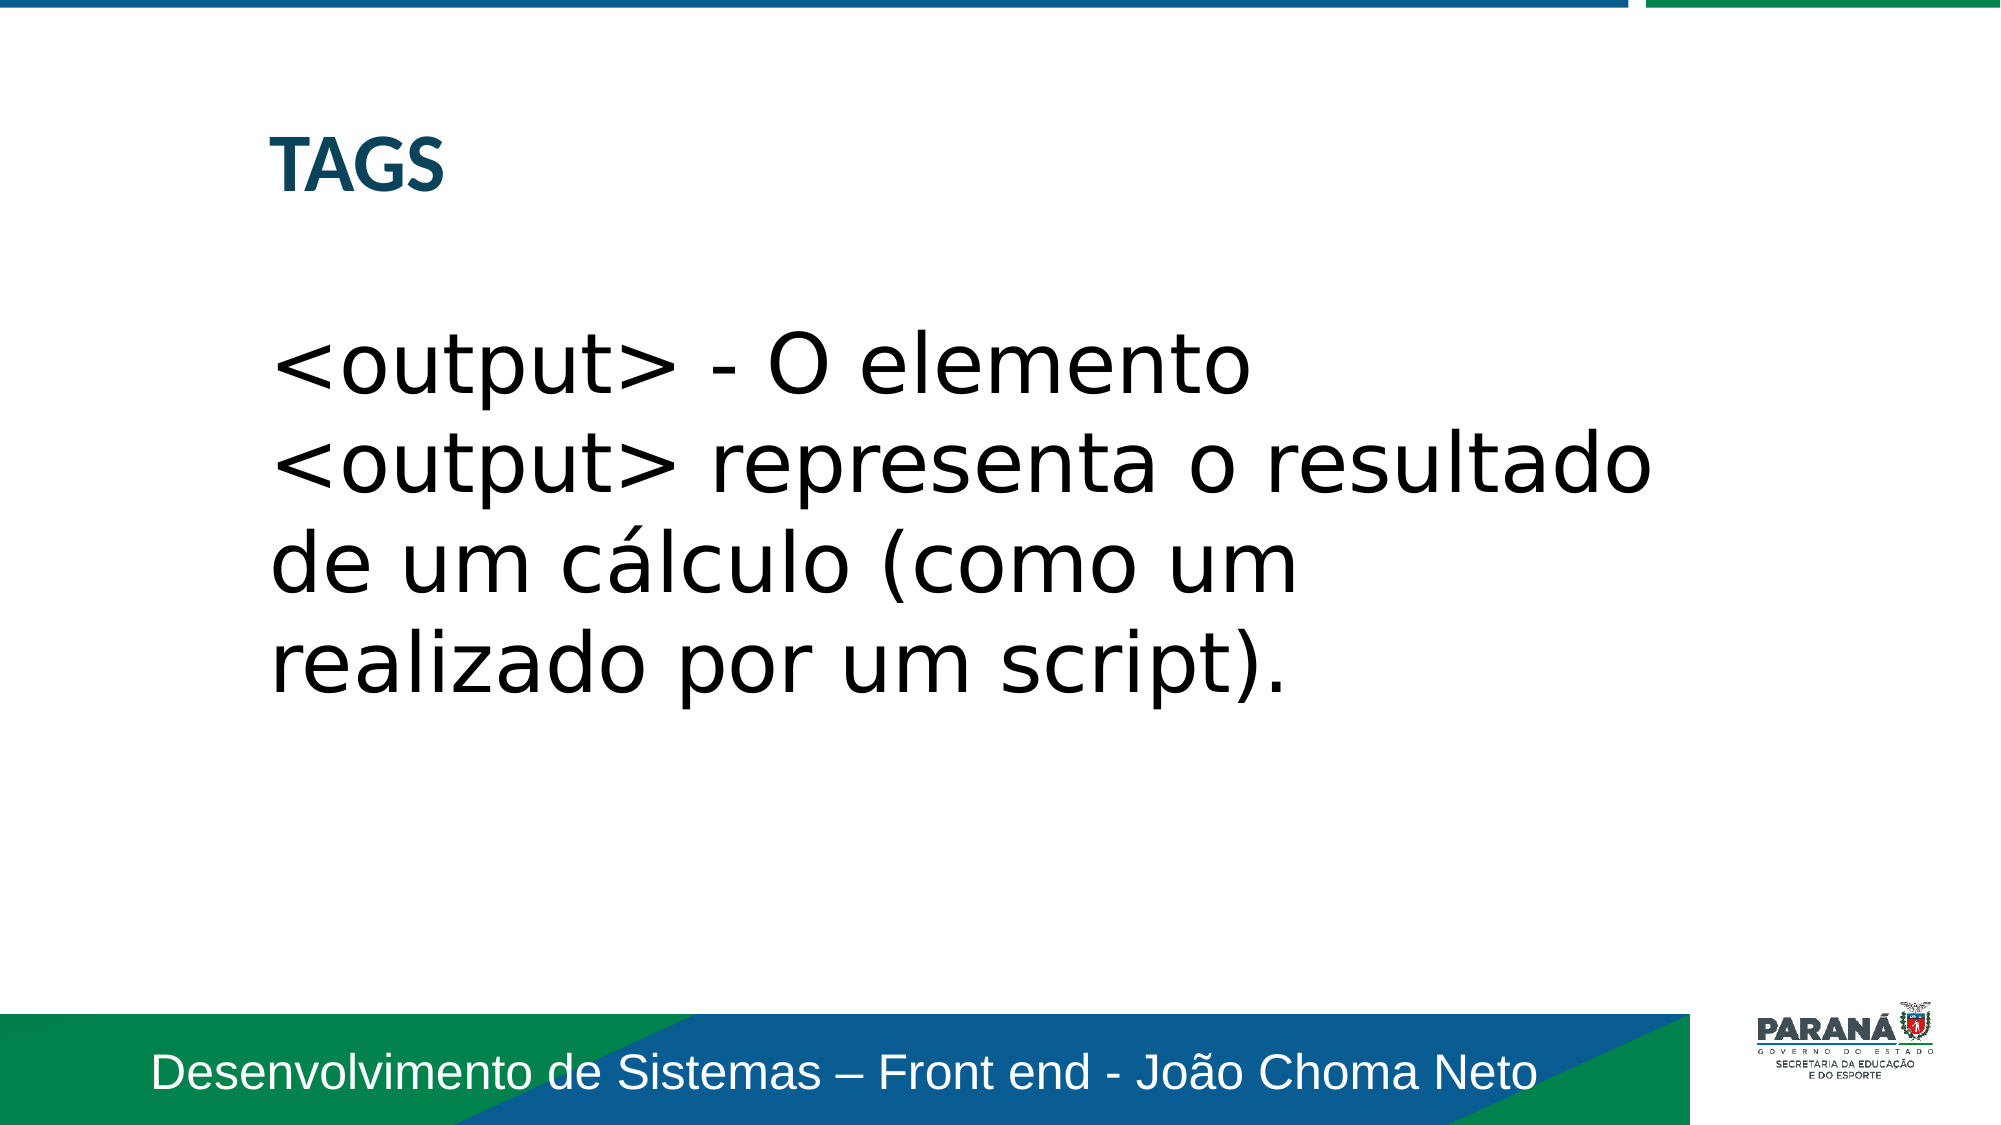

TAGS
<output> - O elemento <output> representa o resultado de um cálculo (como um realizado por um script).